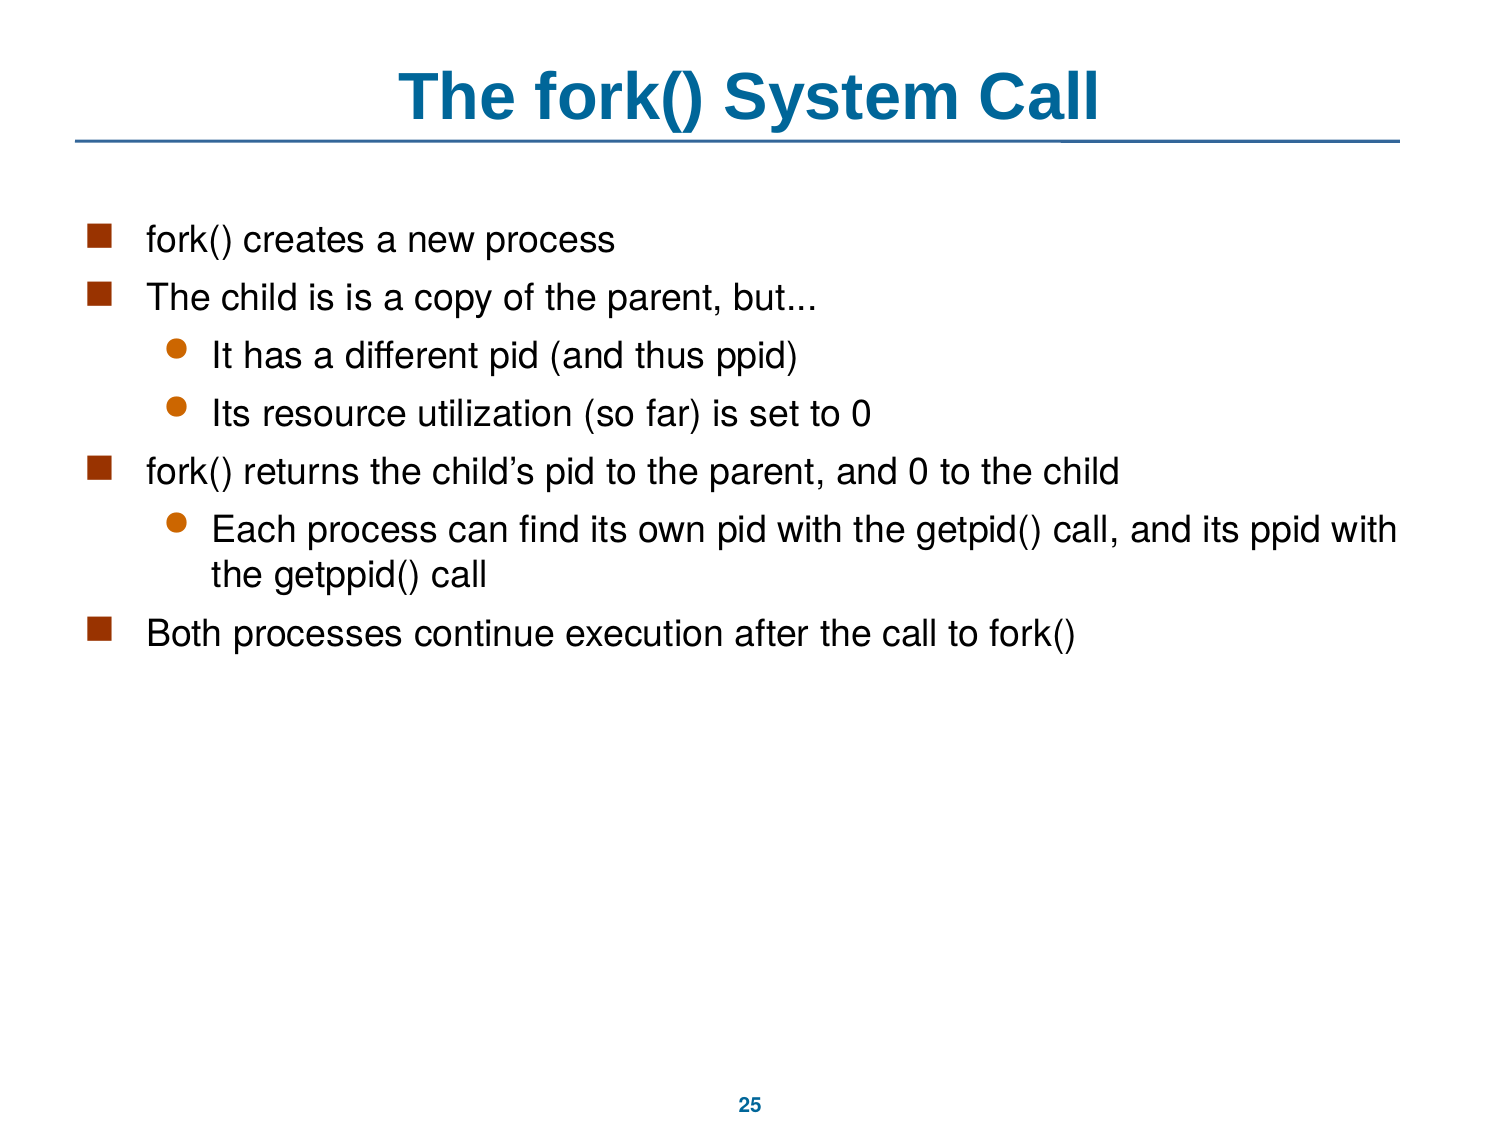

# The fork() System Call
fork() creates a new process
The child is is a copy of the parent, but...
It has a different pid (and thus ppid)
Its resource utilization (so far) is set to 0
fork() returns the child’s pid to the parent, and 0 to the child
Each process can find its own pid with the getpid() call, and its ppid with the getppid() call
Both processes continue execution after the call to fork()